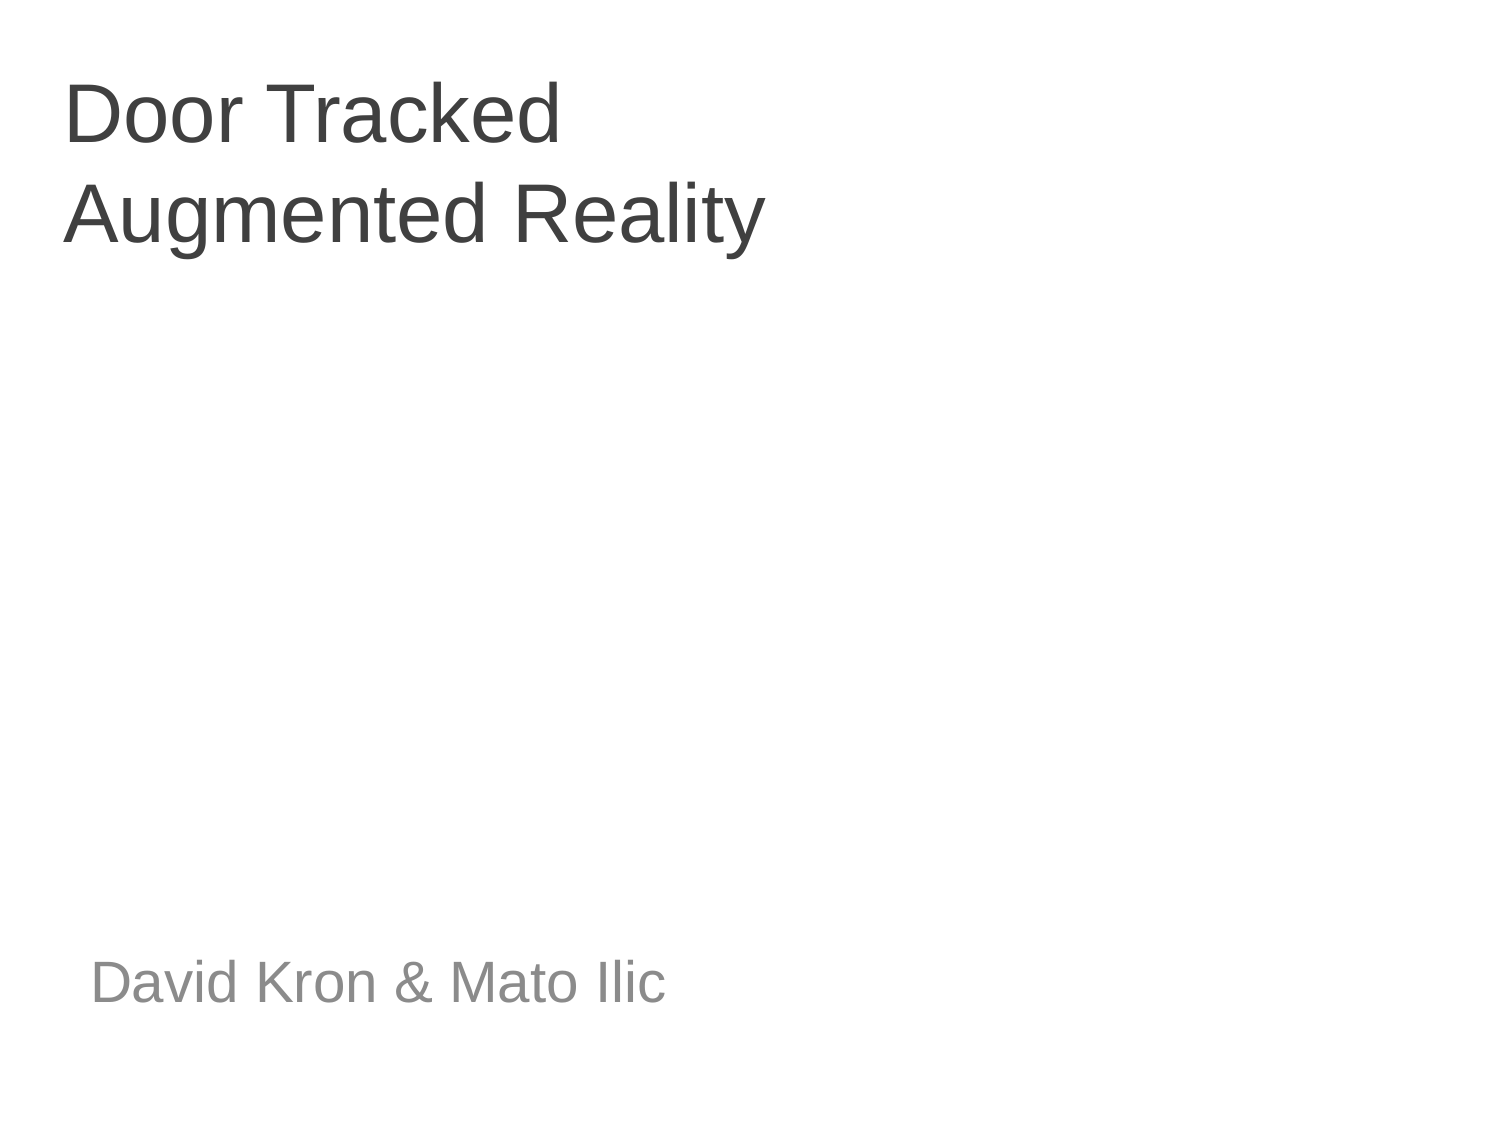

# Door Tracked Augmented Reality
David Kron & Mato Ilic